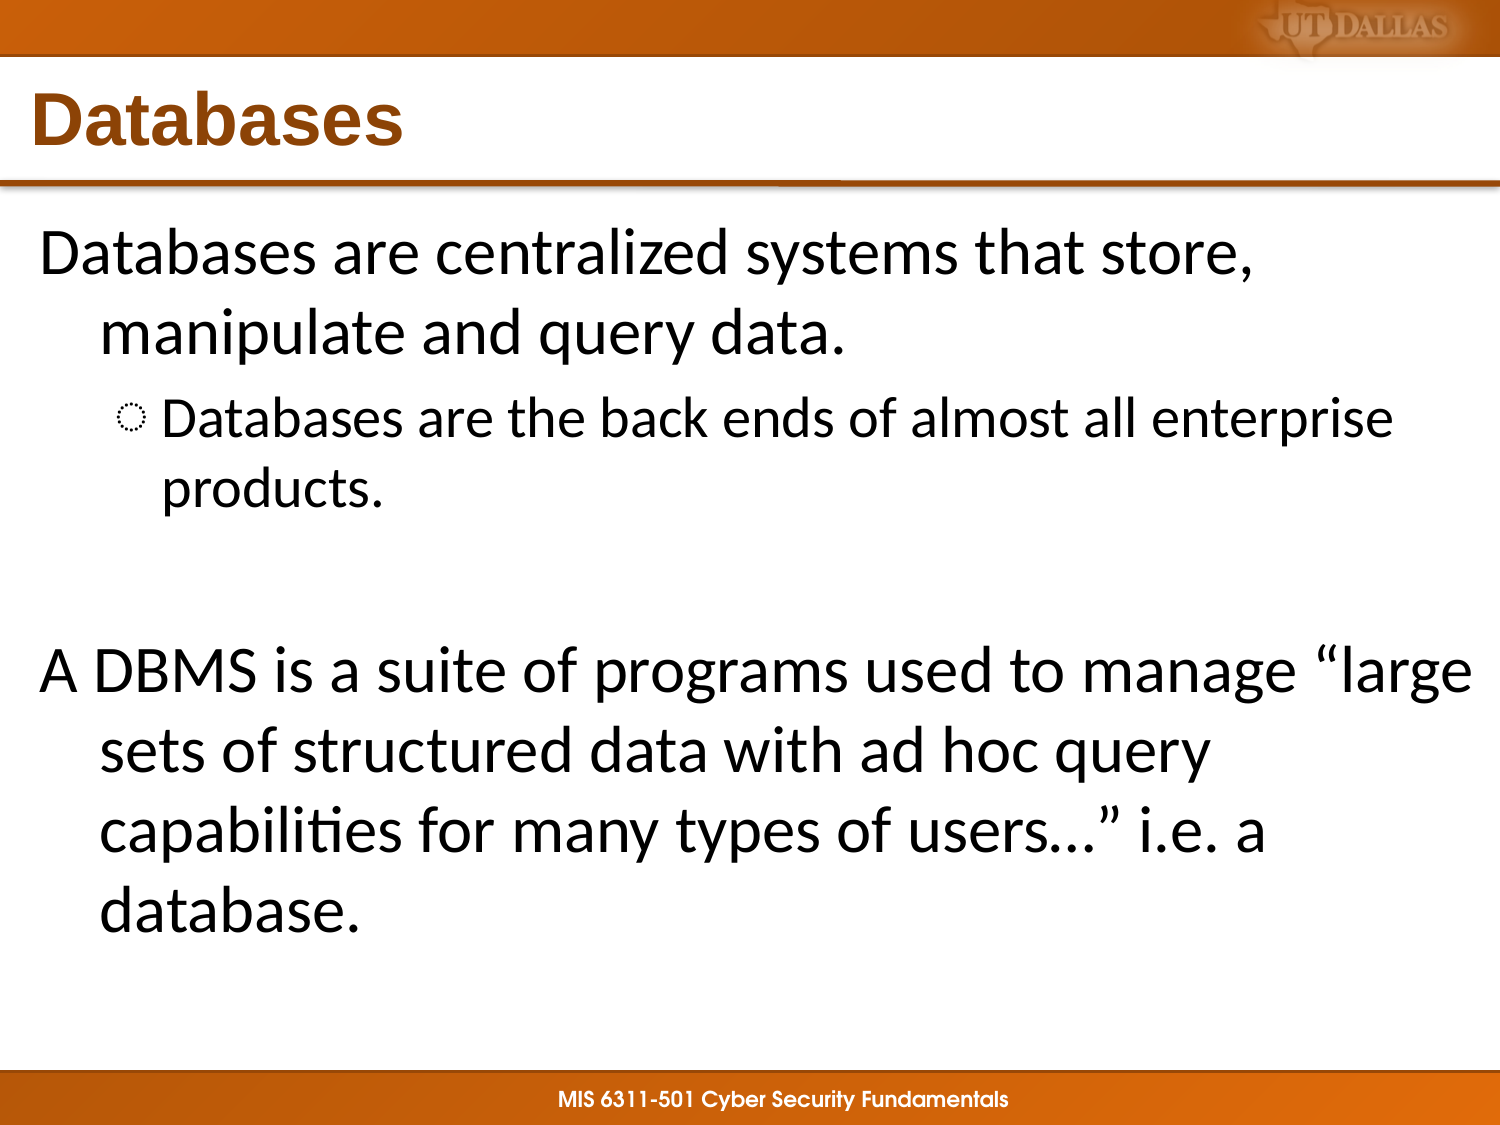

# Databases
Databases are centralized systems that store, manipulate and query data.
Databases are the back ends of almost all enterprise products.

A DBMS is a suite of programs used to manage “large sets of structured data with ad hoc query capabilities for many types of users…” i.e. a database.